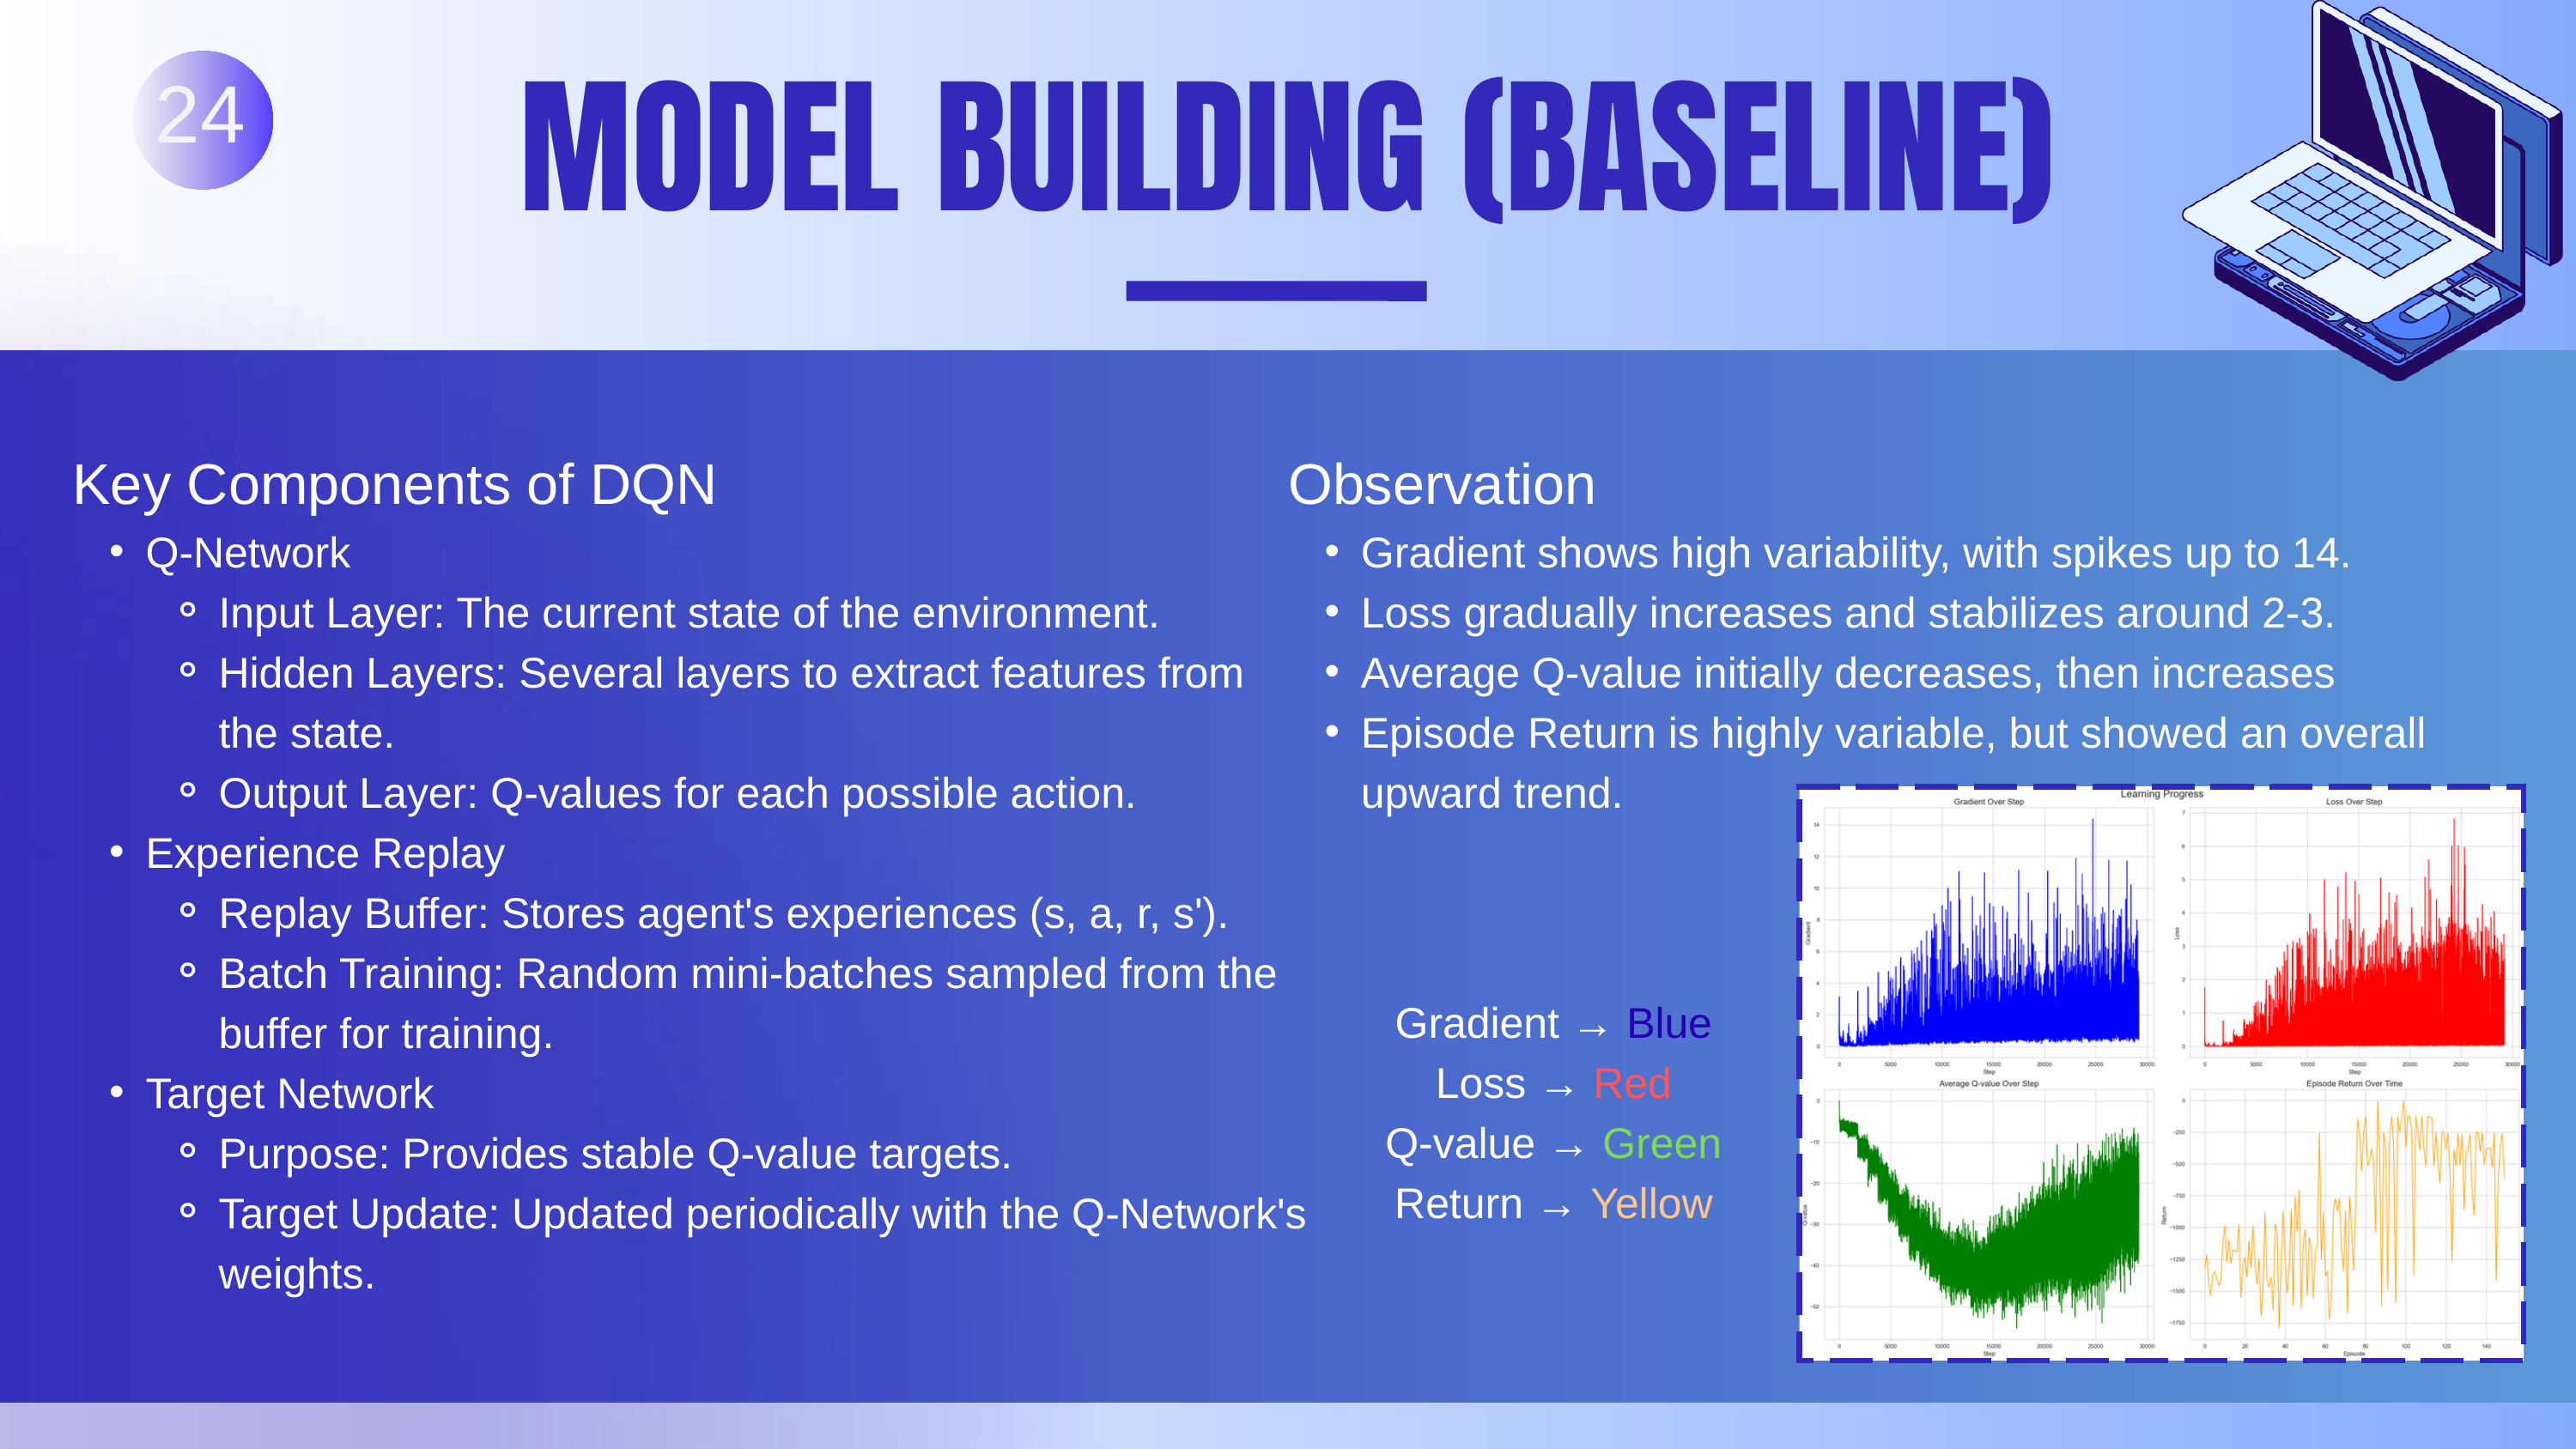

MODEL BUILDING (BASELINE)

24

Key Components of DQN
Q-Network
Input Layer: The current state of the environment.
Hidden Layers: Several layers to extract features from the state.
Output Layer: Q-values for each possible action.
Experience Replay
Replay Buffer: Stores agent's experiences (s, a, r, s').
Batch Training: Random mini-batches sampled from the buffer for training.
Target Network
Purpose: Provides stable Q-value targets.
Target Update: Updated periodically with the Q-Network's weights.

Observation
Gradient shows high variability, with spikes up to 14.
Loss gradually increases and stabilizes around 2-3.
Average Q-value initially decreases, then increases
Episode Return is highly variable, but showed an overall upward trend.

Gradient → Blue
Loss → Red
Q-value → Green
Return → Yellow